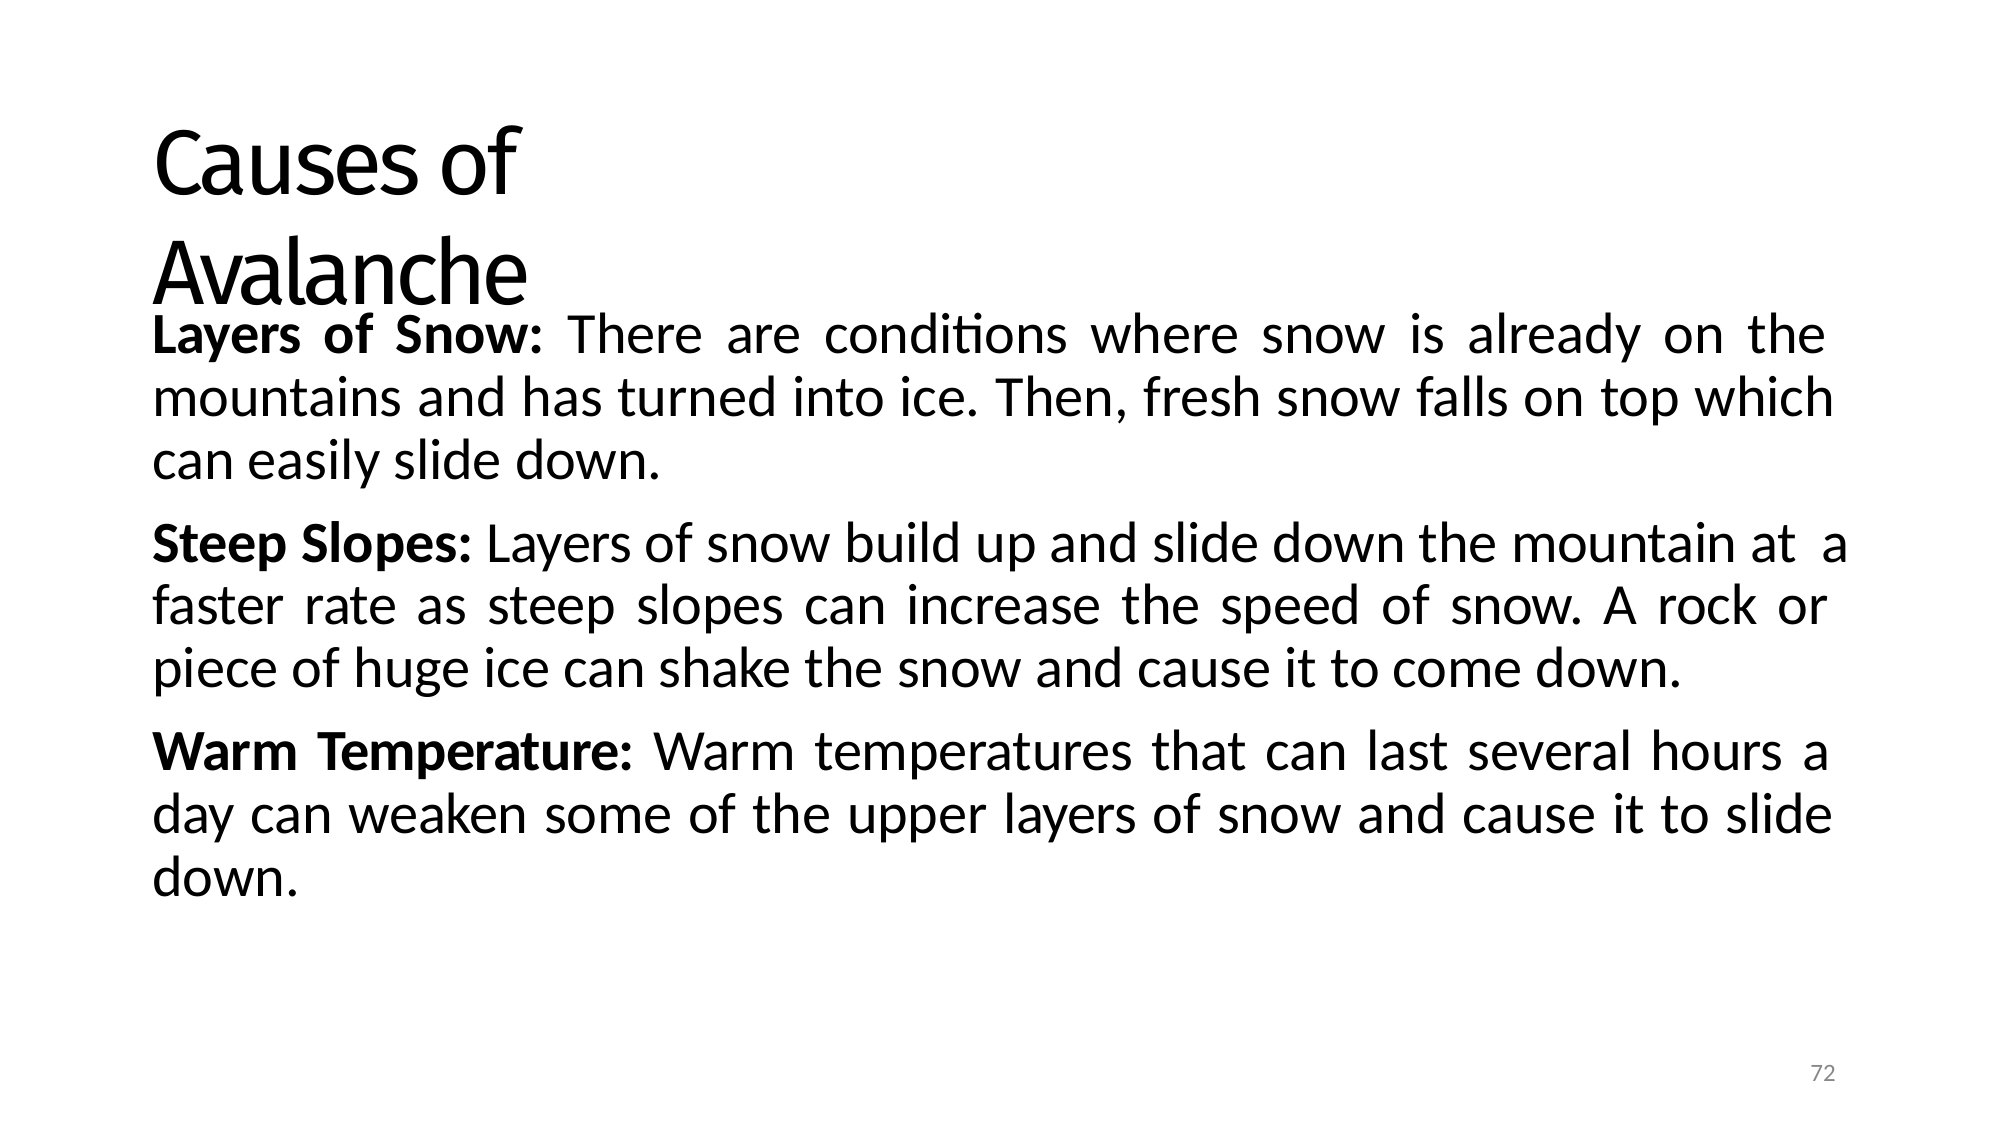

# Causes of Avalanche
Layers of Snow: There are conditions where snow is already on the  mountains and has turned into ice. Then, fresh snow falls on top which  can easily slide down.
Steep Slopes: Layers of snow build up and slide down the mountain at  a faster rate as steep slopes can increase the speed of snow. A rock or  piece of huge ice can shake the snow and cause it to come down.
Warm Temperature: Warm temperatures that can last several hours a  day can weaken some of the upper layers of snow and cause it to slide  down.
72